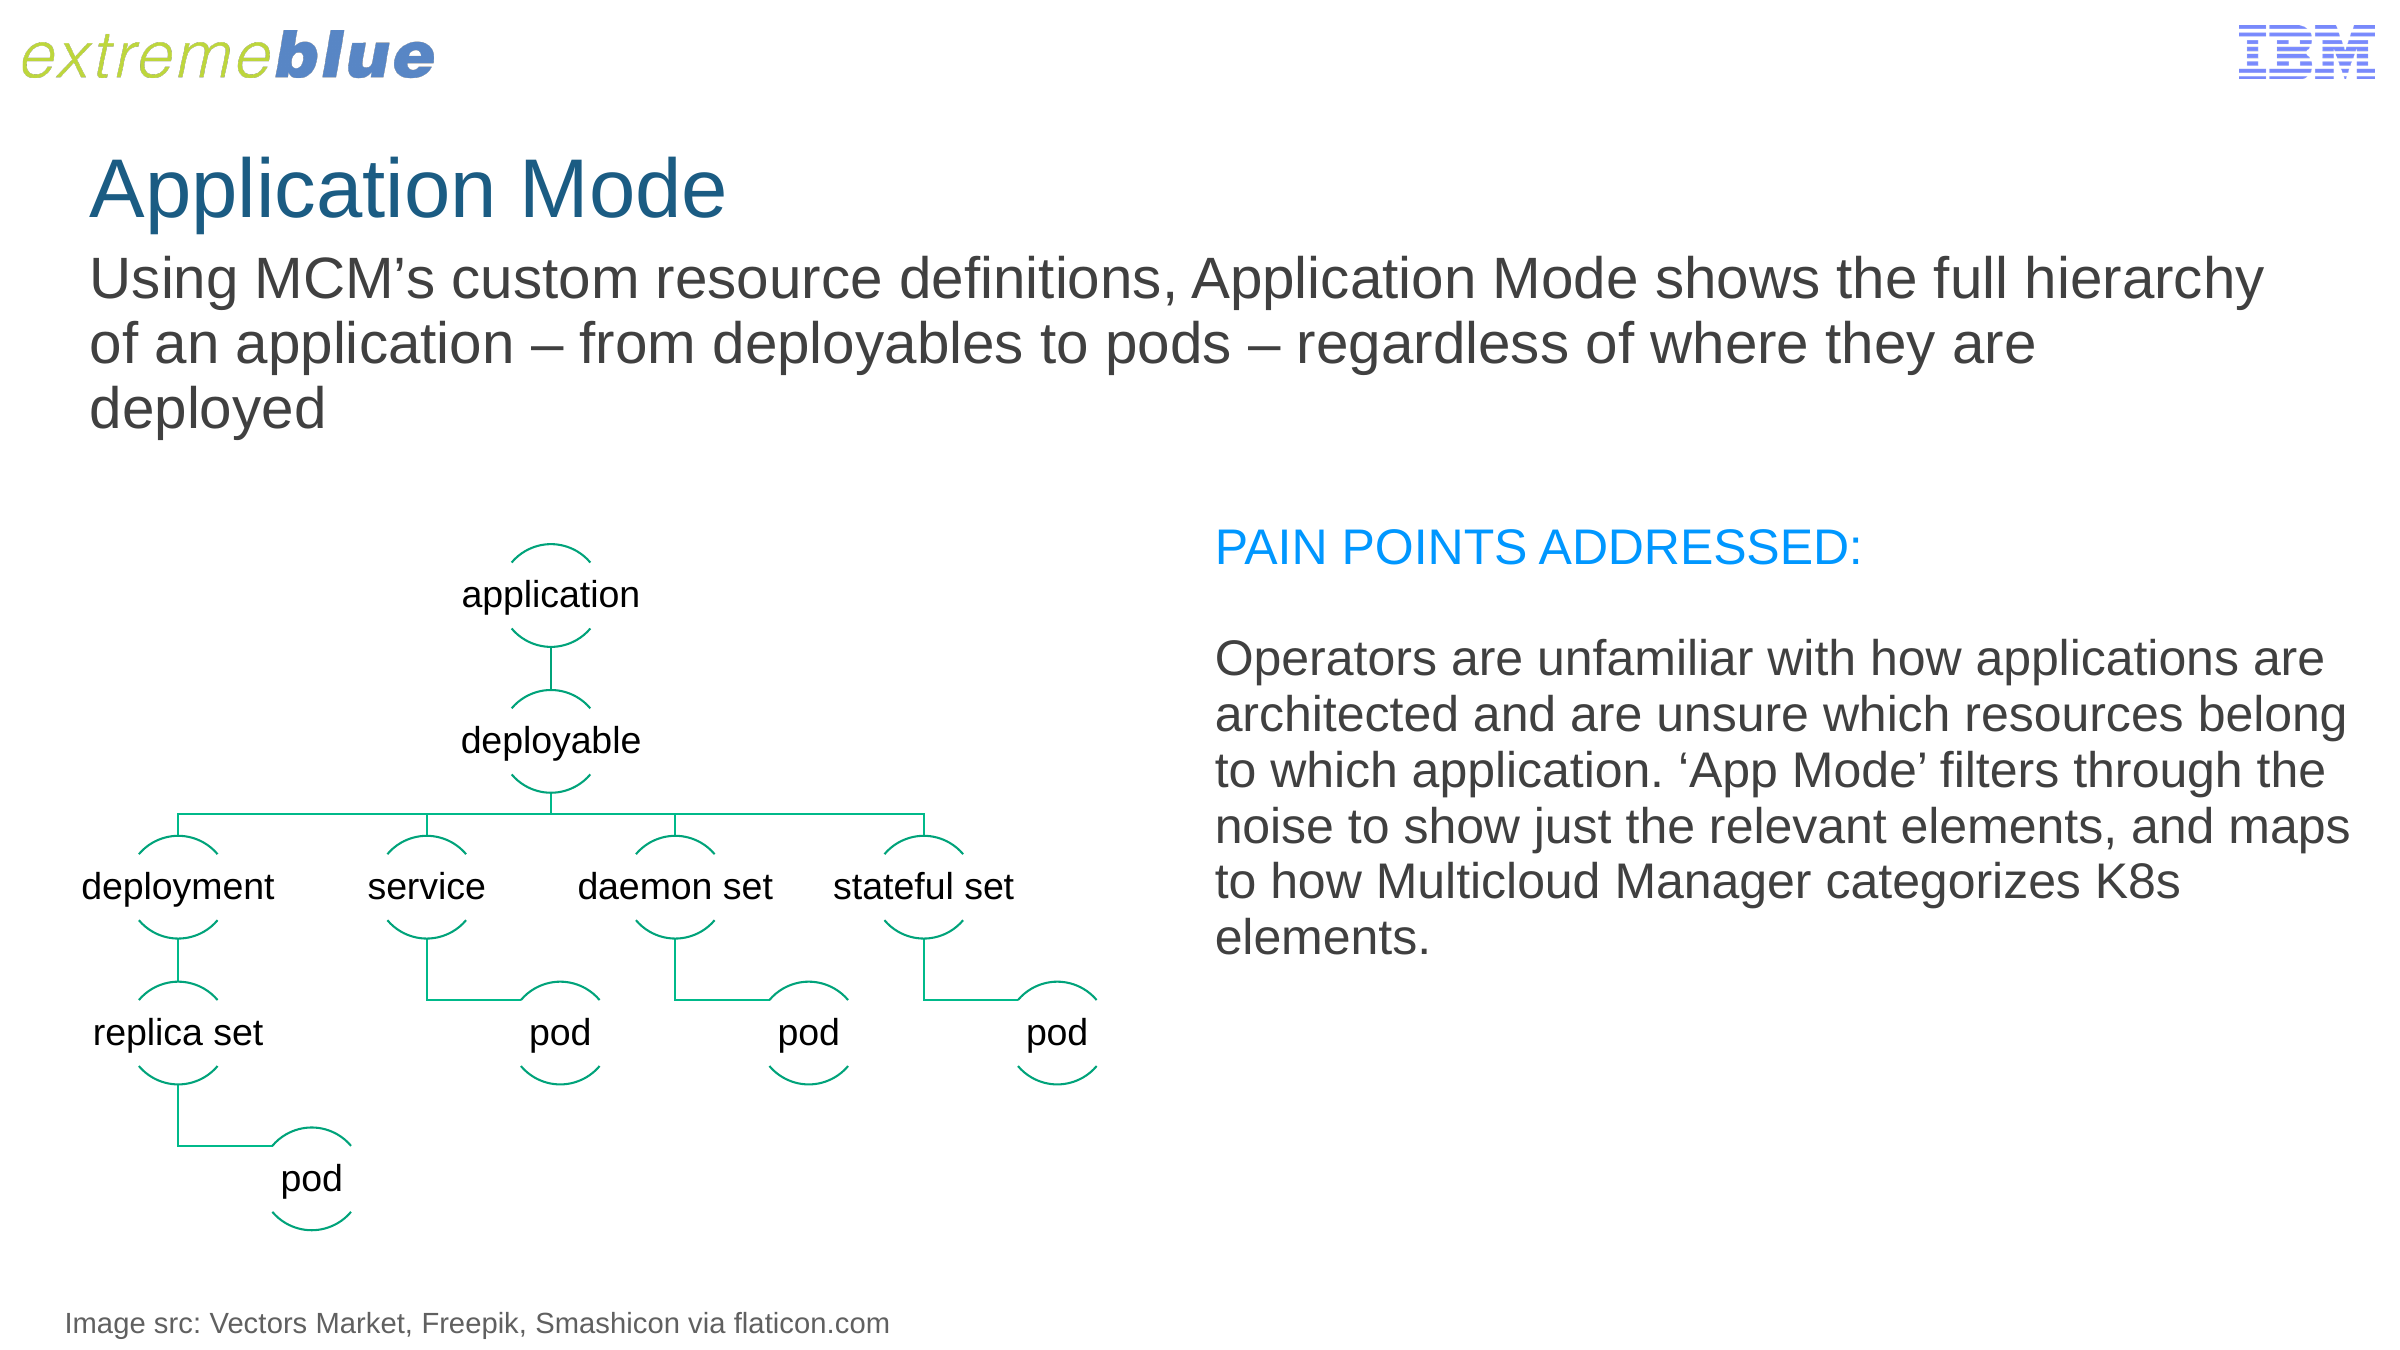

Application Mode
Using MCM’s custom resource definitions, Application Mode shows the full hierarchy of an application – from deployables to pods – regardless of where they are deployed

application
deployable
deployment
replica set
pod
service
pod
daemon set
pod
stateful set
pod
PAIN POINTS ADDRESSED:

Operators are unfamiliar with how applications are architected and are unsure which resources belong to which application. ‘App Mode’ filters through the noise to show just the relevant elements, and maps to how Multicloud Manager categorizes K8s elements.

Image src: Vectors Market, Freepik, Smashicon via flaticon.com